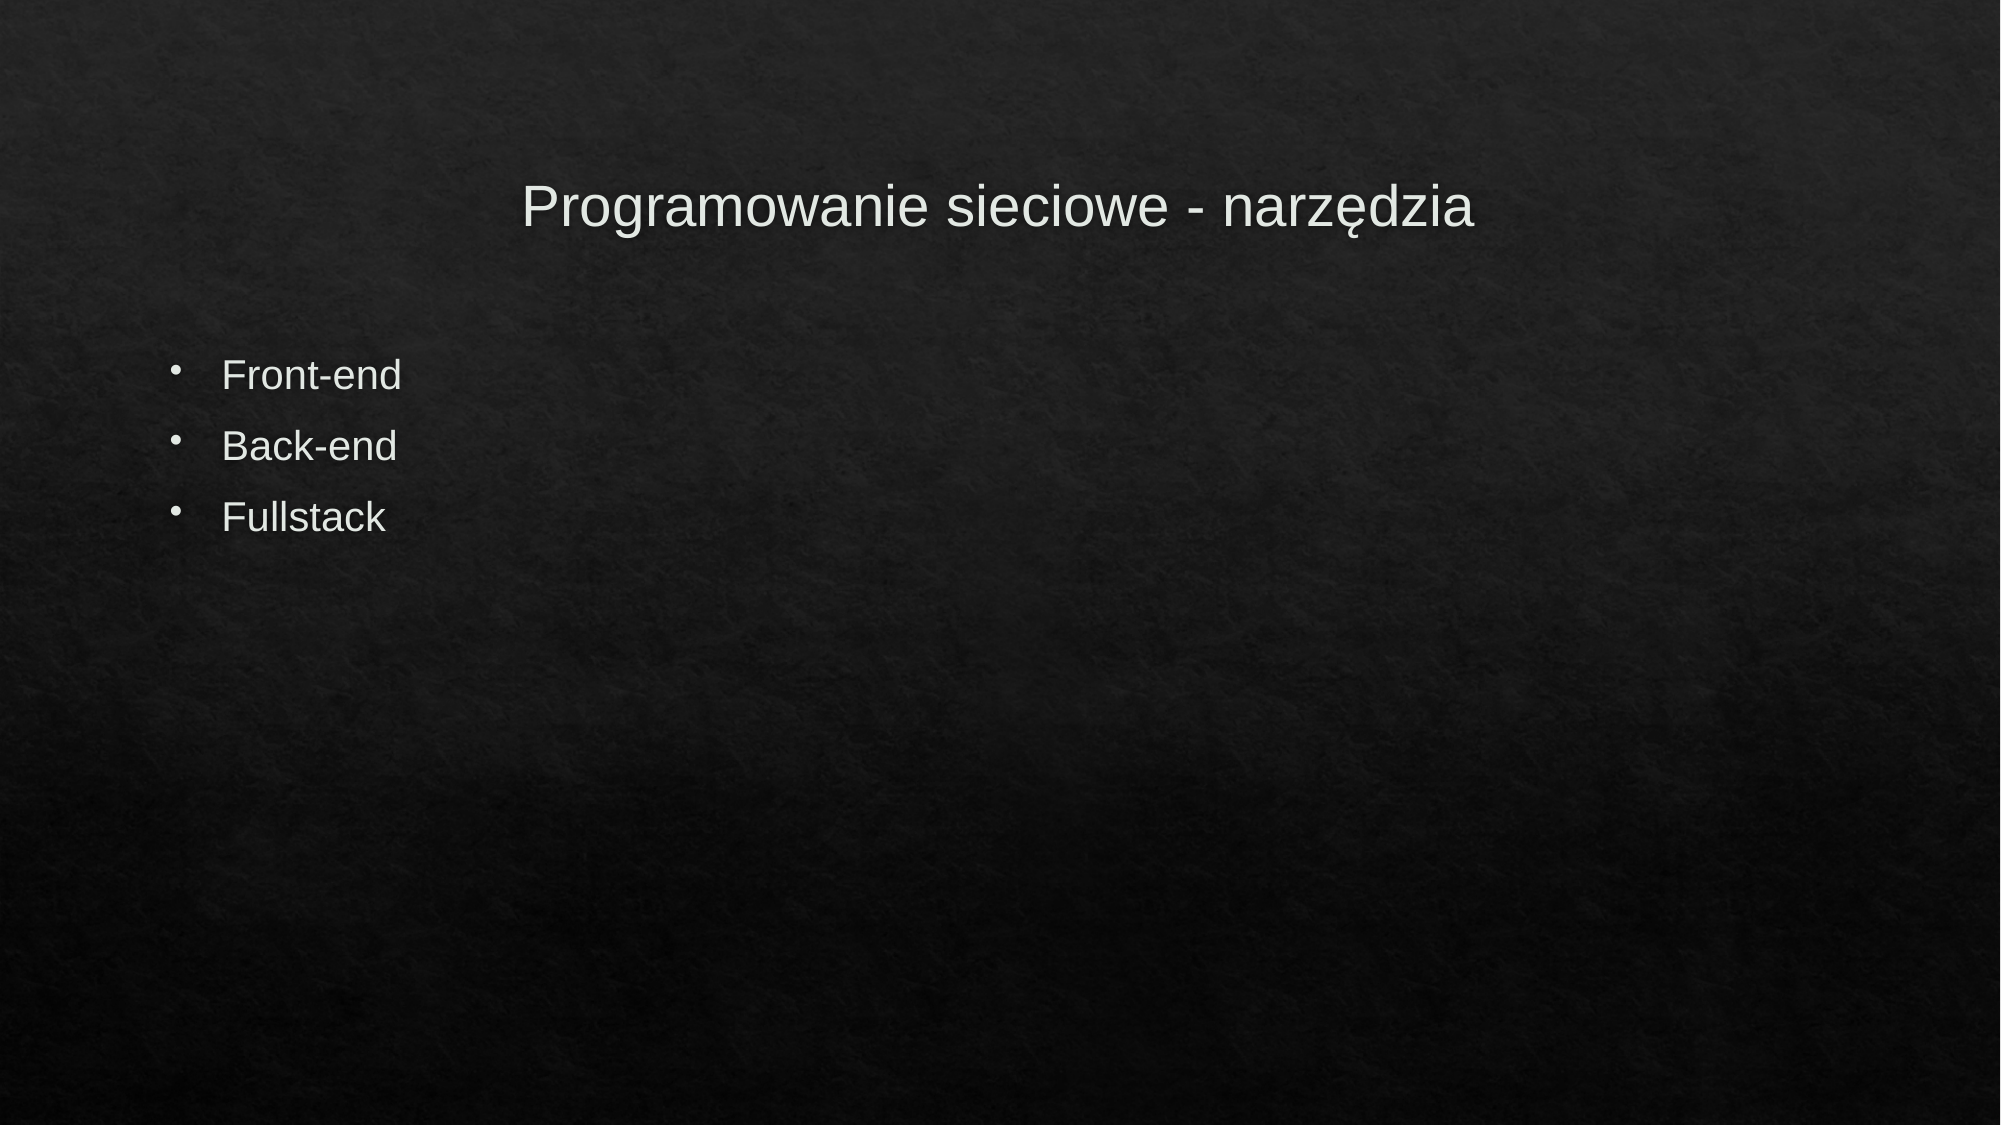

# Programowanie sieciowe - narzędzia
Front-end
Back-end
Fullstack